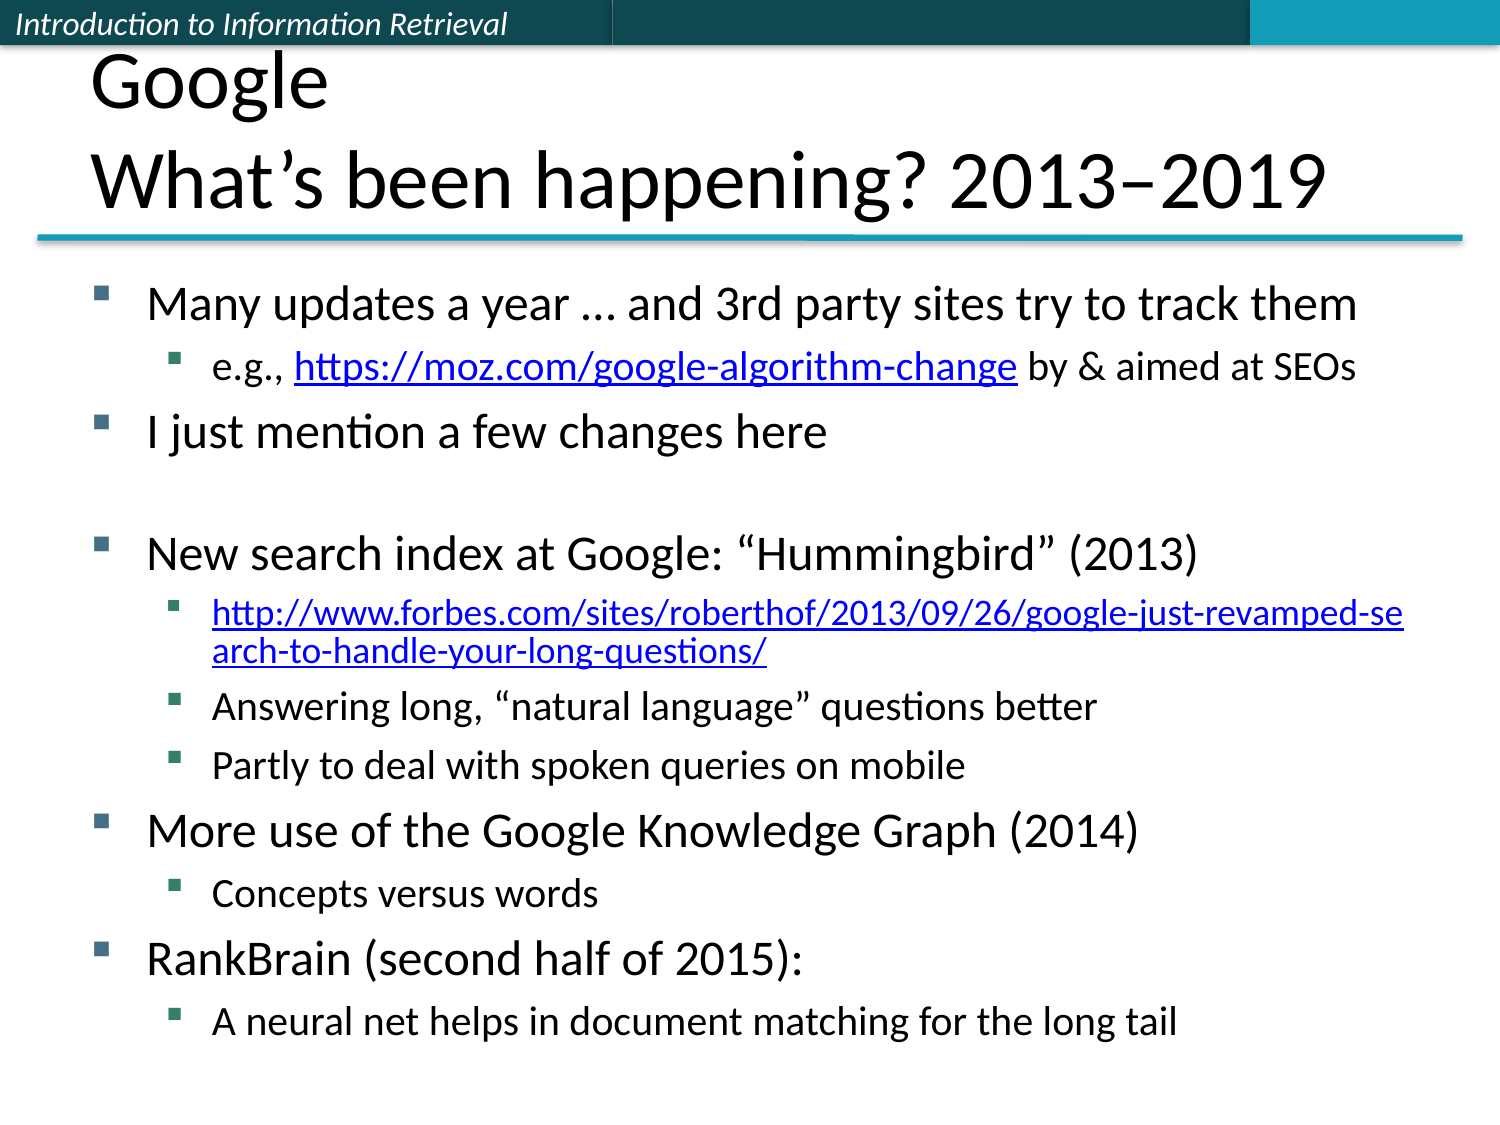

# Google What’s been happening? 2013–2019
Many updates a year … and 3rd party sites try to track them
e.g., https://moz.com/google-algorithm-change by & aimed at SEOs
I just mention a few changes here

New search index at Google: “Hummingbird” (2013)
http://www.forbes.com/sites/roberthof/2013/09/26/google-just-revamped-search-to-handle-your-long-questions/
Answering long, “natural language” questions better
Partly to deal with spoken queries on mobile
More use of the Google Knowledge Graph (2014)
Concepts versus words
RankBrain (second half of 2015):
A neural net helps in document matching for the long tail